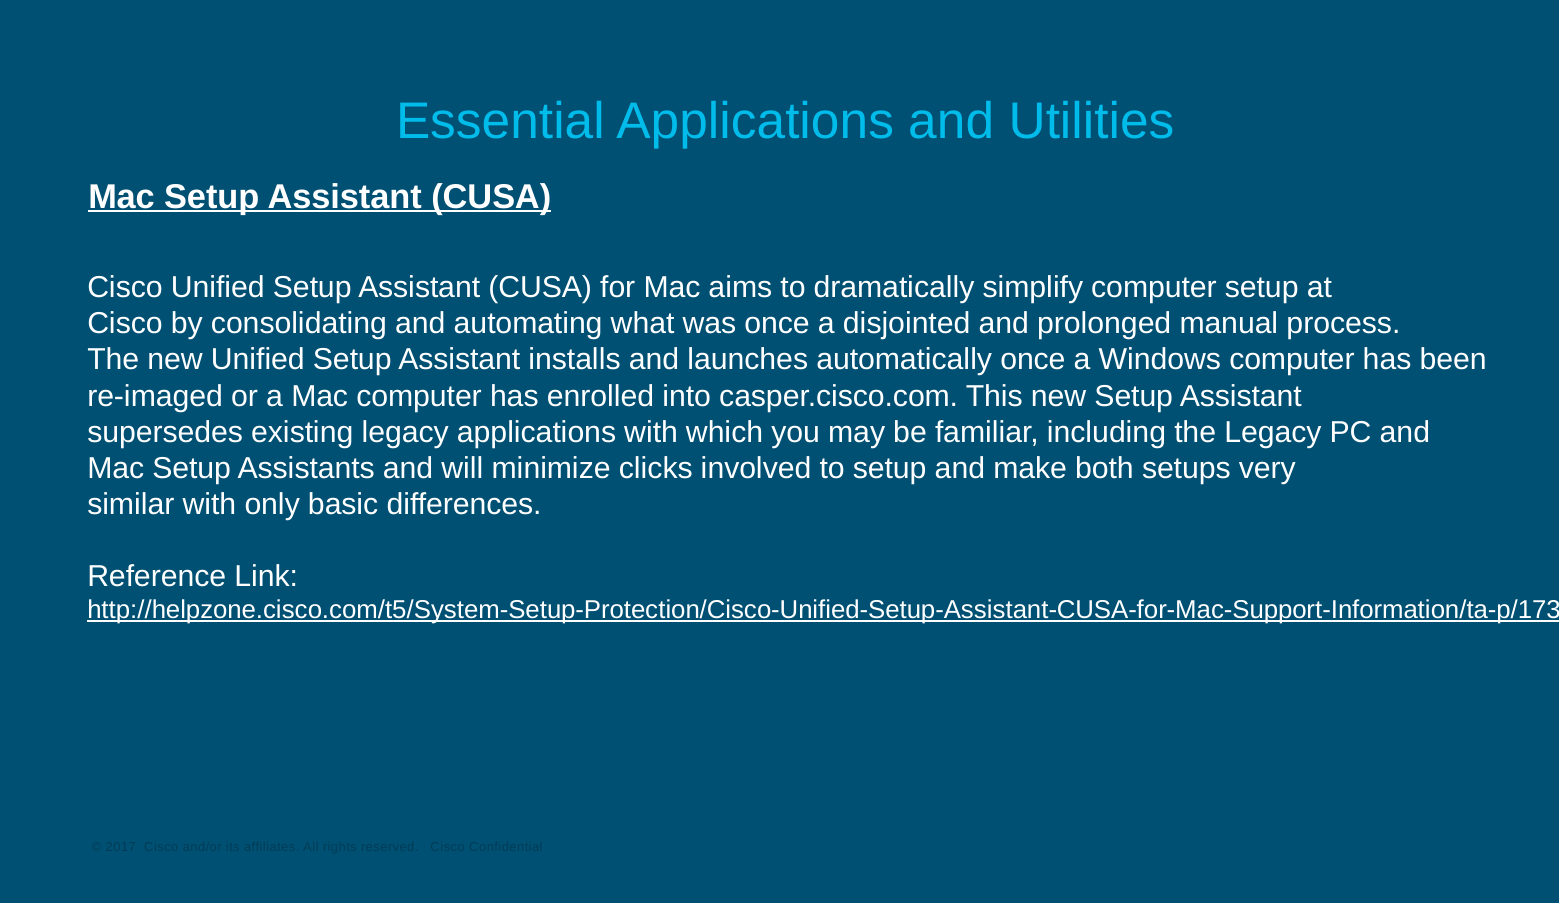

# Essential Applications and Utilities
Mac Setup Assistant (CUSA)
 
Cisco Unified Setup Assistant (CUSA) for Mac aims to dramatically simplify computer setup at
Cisco by consolidating and automating what was once a disjointed and prolonged manual process.
The new Unified Setup Assistant installs and launches automatically once a Windows computer has been
re-imaged or a Mac computer has enrolled into casper.cisco.com. This new Setup Assistant
supersedes existing legacy applications with which you may be familiar, including the Legacy PC and
Mac Setup Assistants and will minimize clicks involved to setup and make both setups very
similar with only basic differences.

Reference Link:
http://helpzone.cisco.com/t5/System-Setup-Protection/Cisco-Unified-Setup-Assistant-CUSA-for-Mac-Support-Information/ta-p/17303